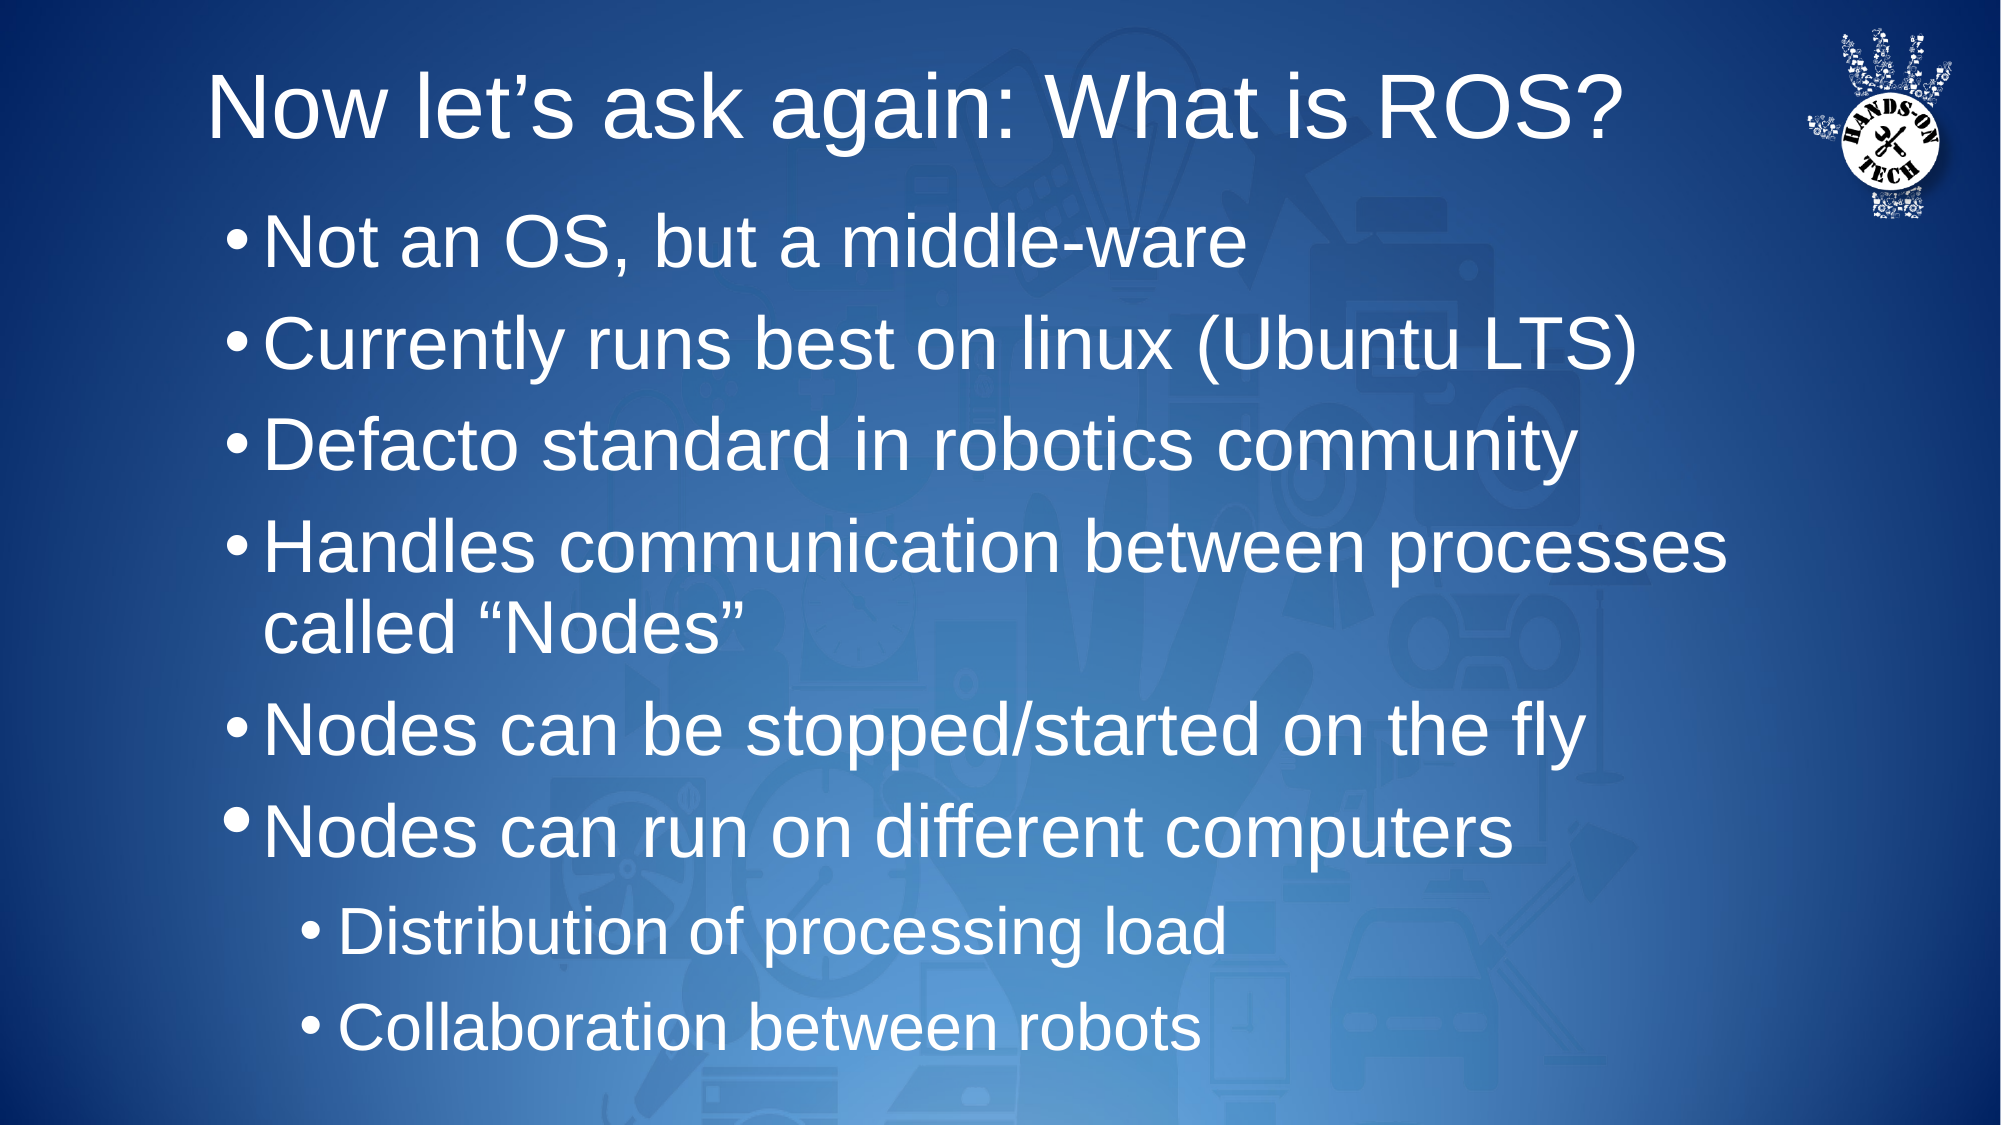

Now let’s ask again: What is ROS?
Not an OS, but a middle-ware
Currently runs best on linux (Ubuntu LTS)
Defacto standard in robotics community
Handles communication between processes called “Nodes”
Nodes can be stopped/started on the fly
Nodes can run on different computers
Distribution of processing load
Collaboration between robots